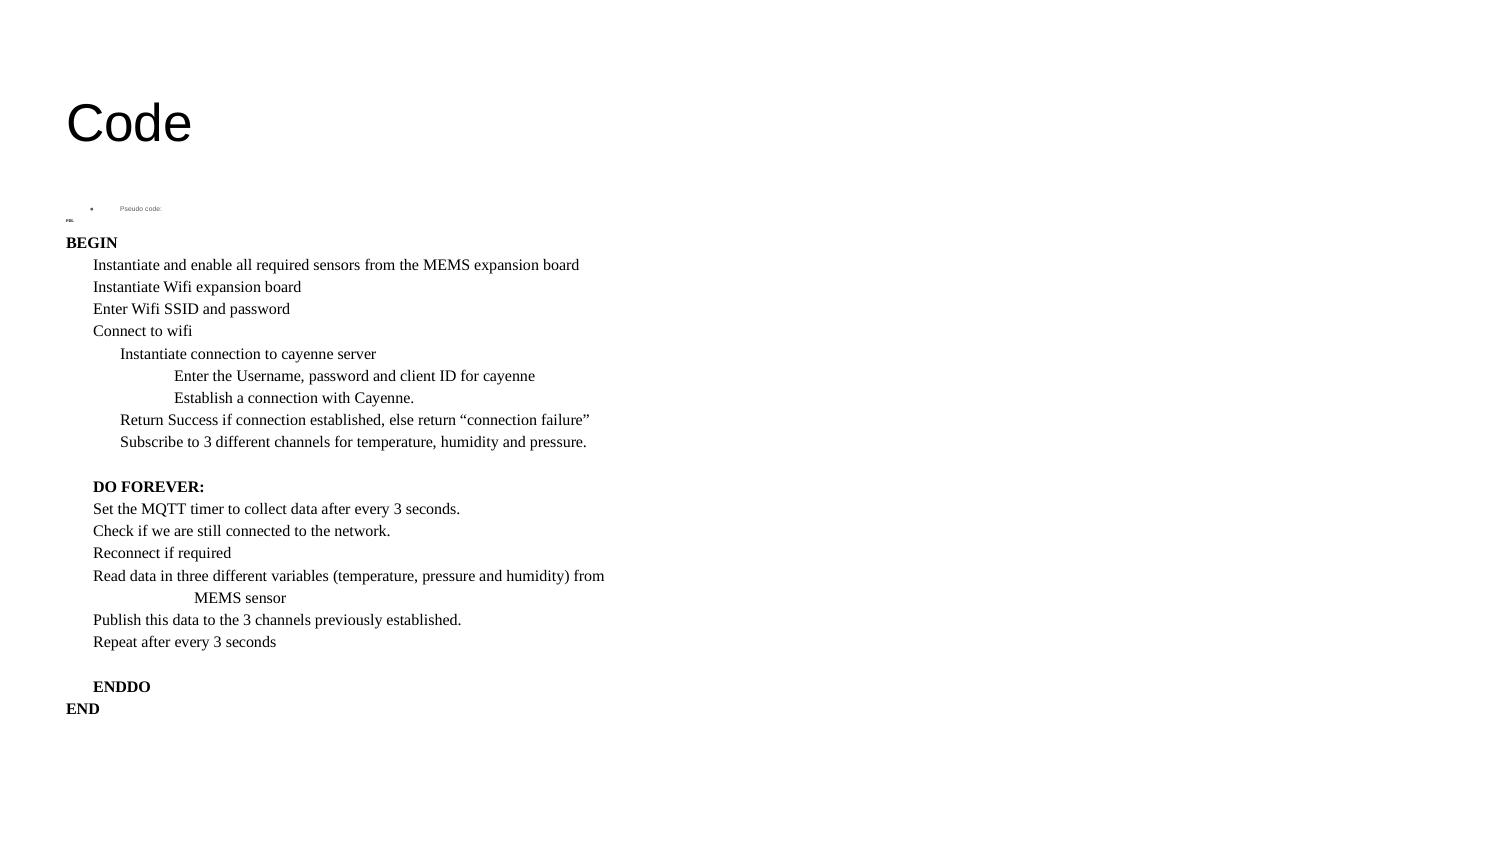

# Code
Pseudo code:
PDL

BEGIN
	Instantiate and enable all required sensors from the MEMS expansion board
	Instantiate Wifi expansion board
		Enter Wifi SSID and password
		Connect to wifi
Instantiate connection to cayenne server
Enter the Username, password and client ID for cayenne
Establish a connection with Cayenne.
	Return Success if connection established, else return “connection failure”
	Subscribe to 3 different channels for temperature, humidity and pressure.

	DO FOREVER:
		Set the MQTT timer to collect data after every 3 seconds.
		Check if we are still connected to the network.
			Reconnect if required
		Read data in three different variables (temperature, pressure and humidity) from
                                MEMS sensor
		Publish this data to the 3 channels previously established.
		Repeat after every 3 seconds

	ENDDO
END